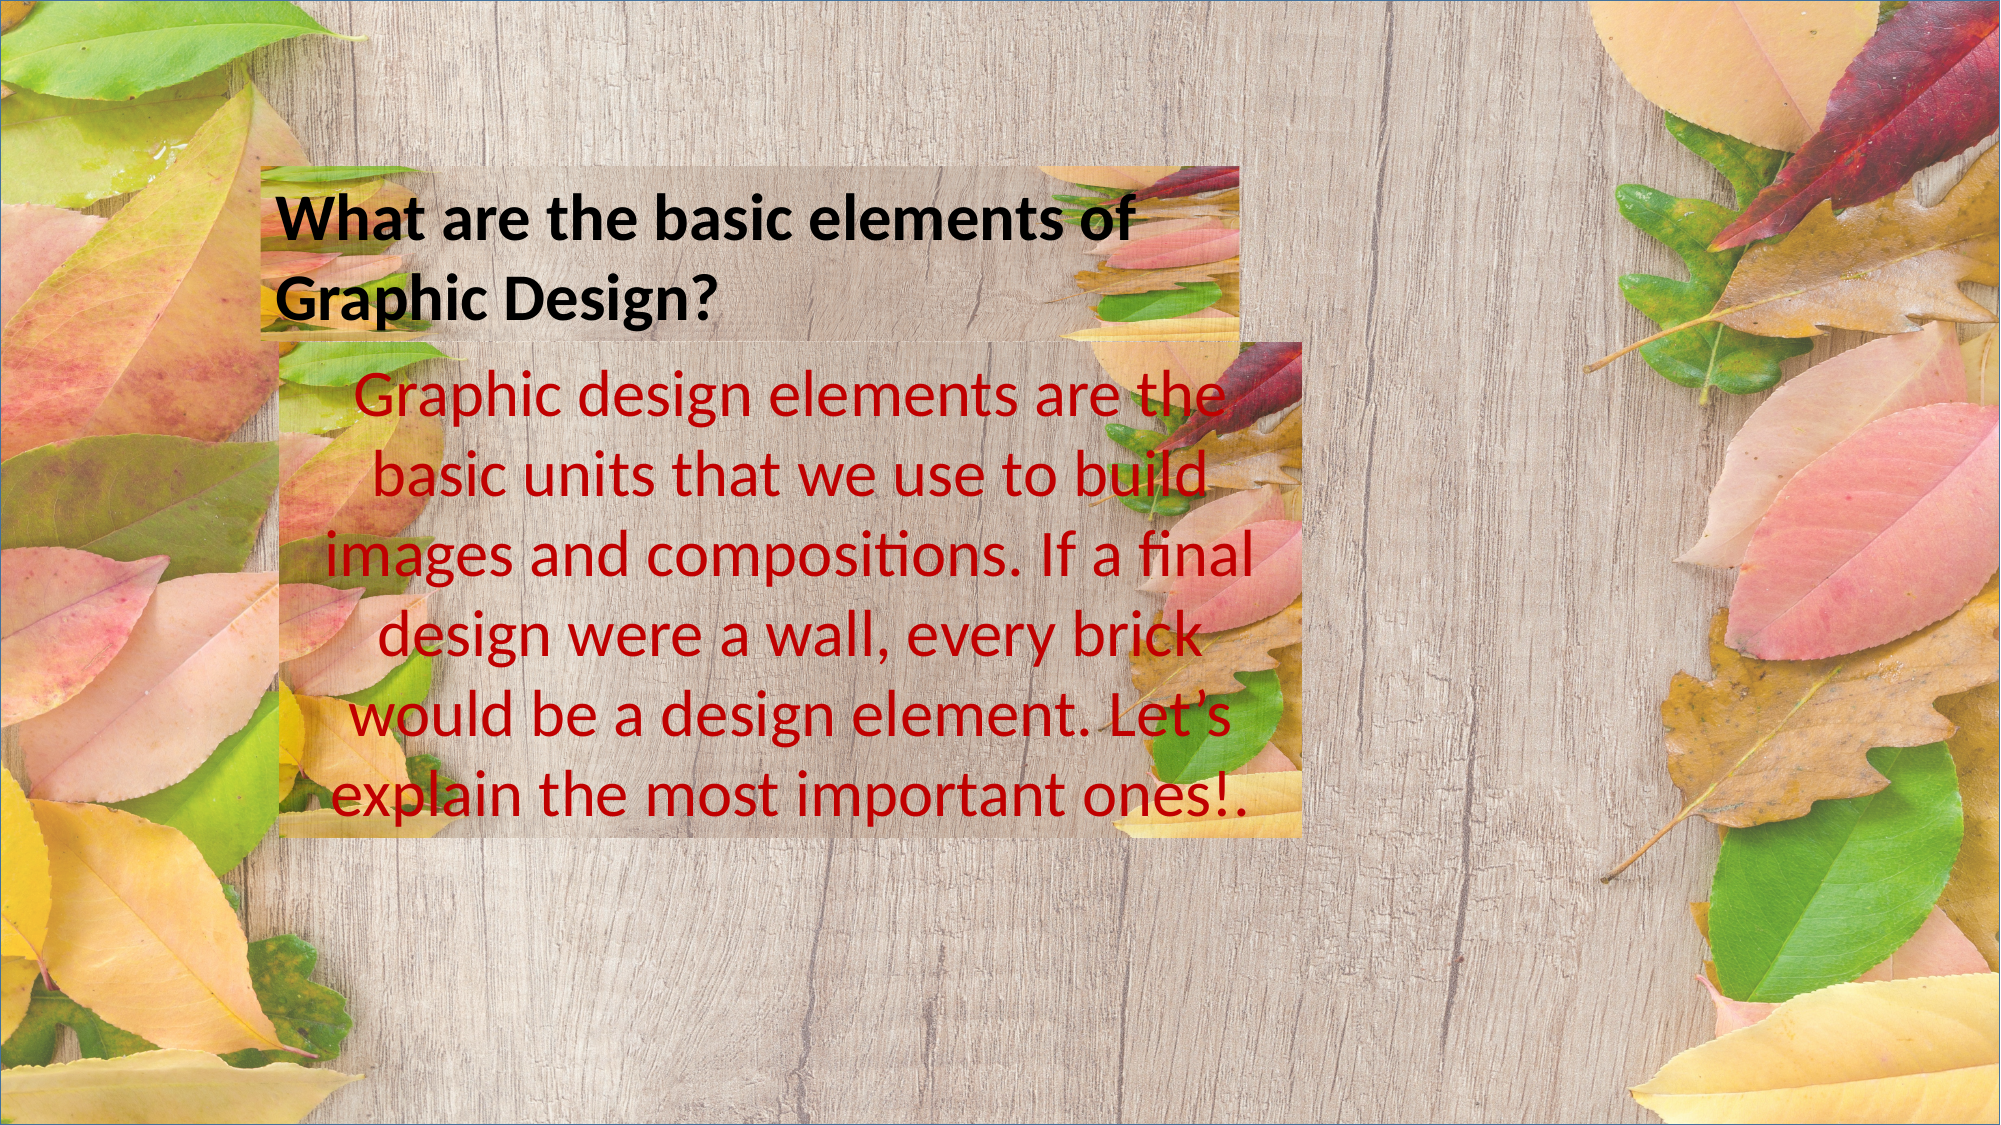

What are the basic elements of Graphic Design?
Graphic design elements are the basic units that we use to build images and compositions. If a final design were a wall, every brick would be a design element. Let’s explain the most important ones!.